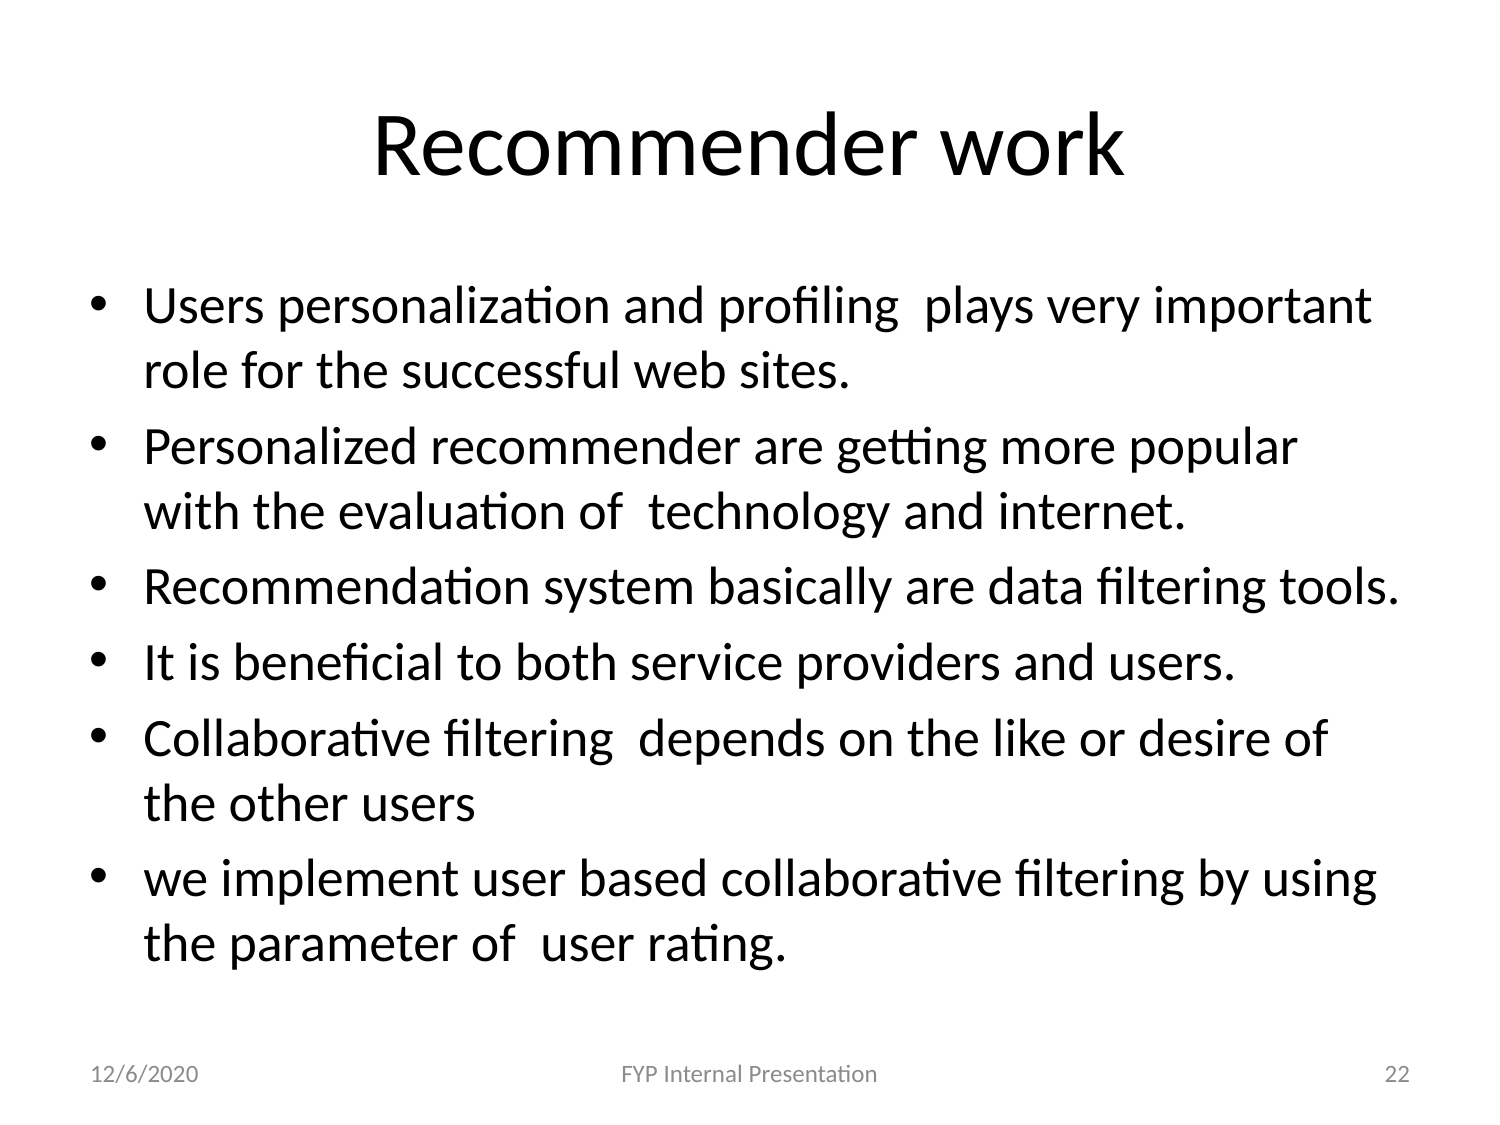

# Recommender work
Users personalization and profiling  plays very important role for the successful web sites.
Personalized recommender are getting more popular  with the evaluation of  technology and internet.
Recommendation system basically are data filtering tools.
It is beneficial to both service providers and users.
Collaborative filtering  depends on the like or desire of the other users
we implement user based collaborative filtering by using the parameter of  user rating.

12/6/2020
FYP Internal Presentation
22